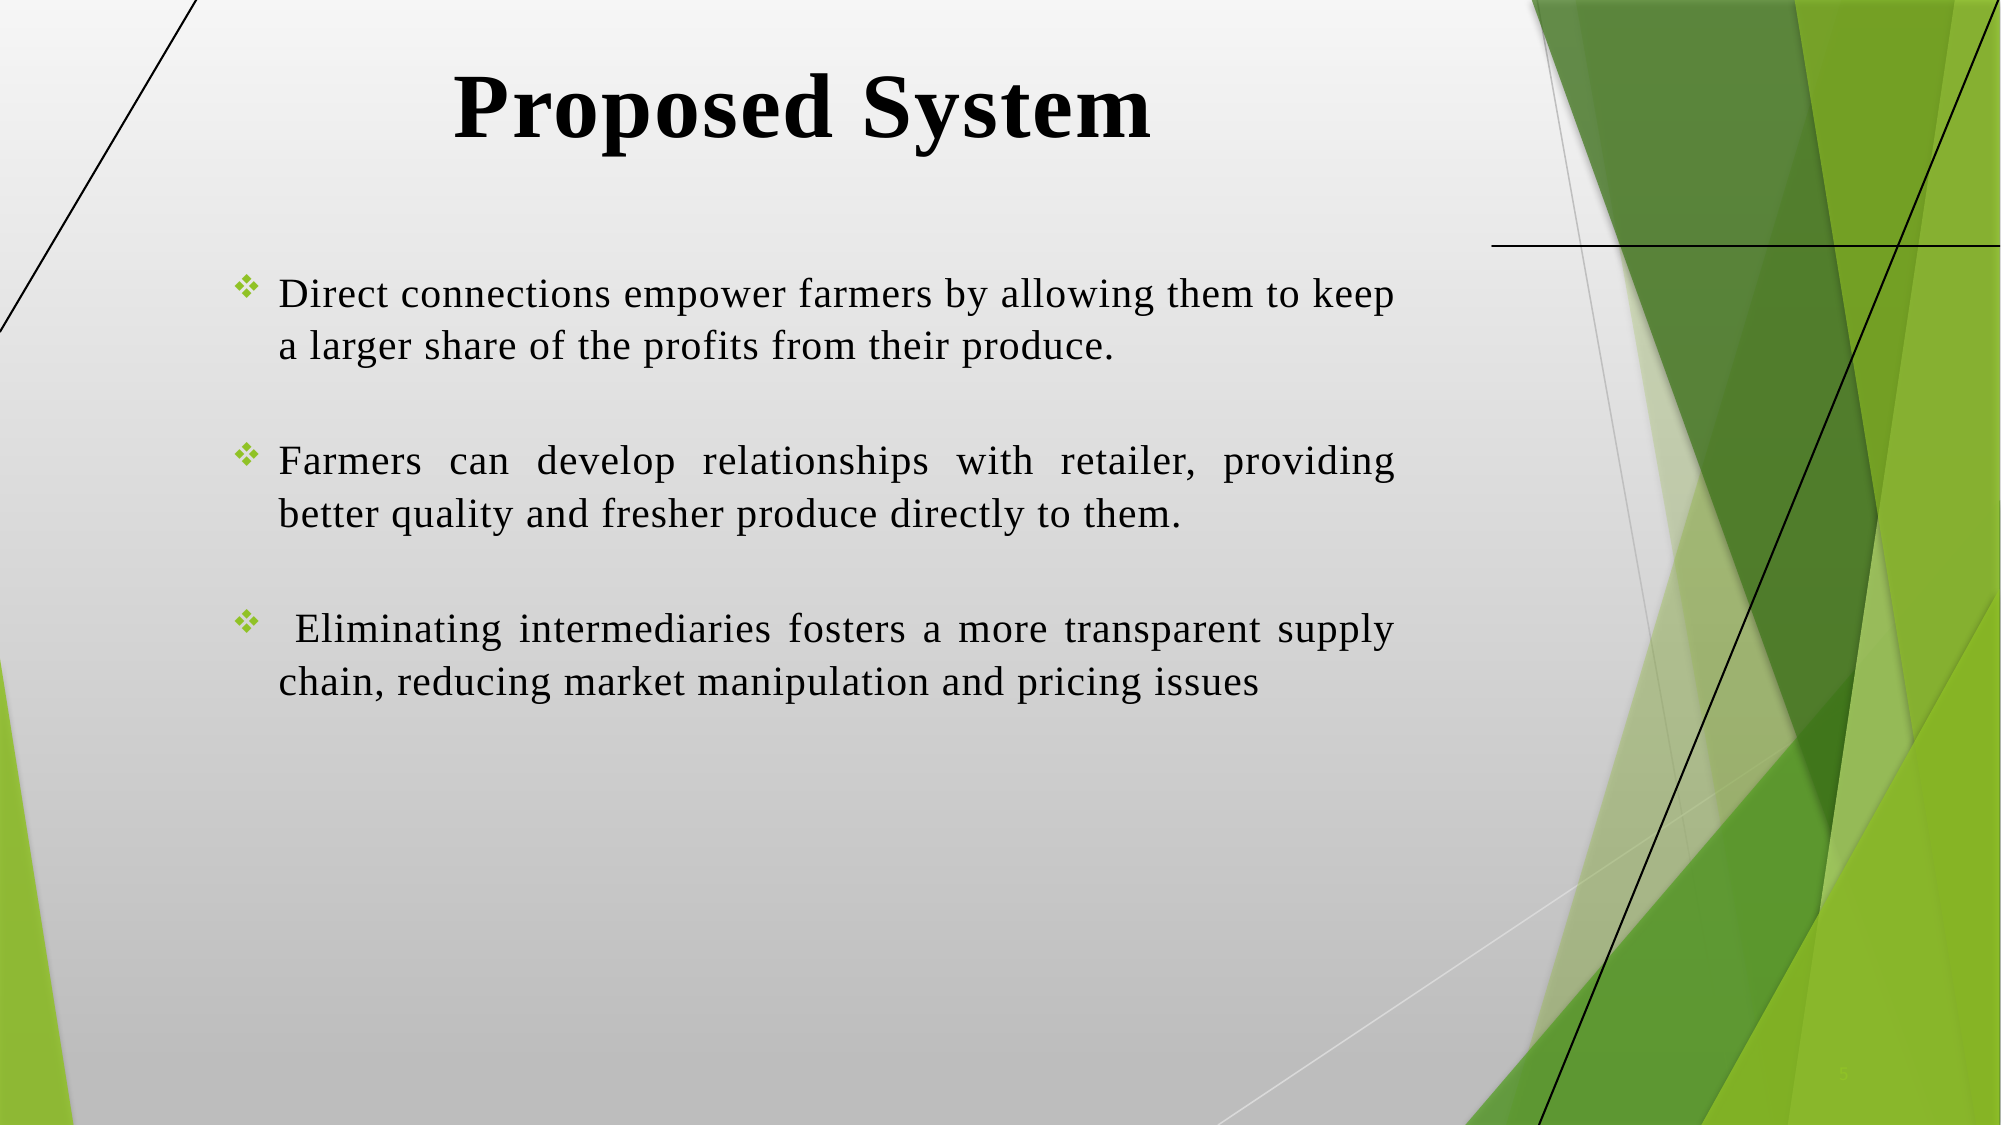

# Proposed System
Direct connections empower farmers by allowing them to keep a larger share of the profits from their produce.
Farmers can develop relationships with retailer, providing better quality and fresher produce directly to them.
 Eliminating intermediaries fosters a more transparent supply chain, reducing market manipulation and pricing issues
5